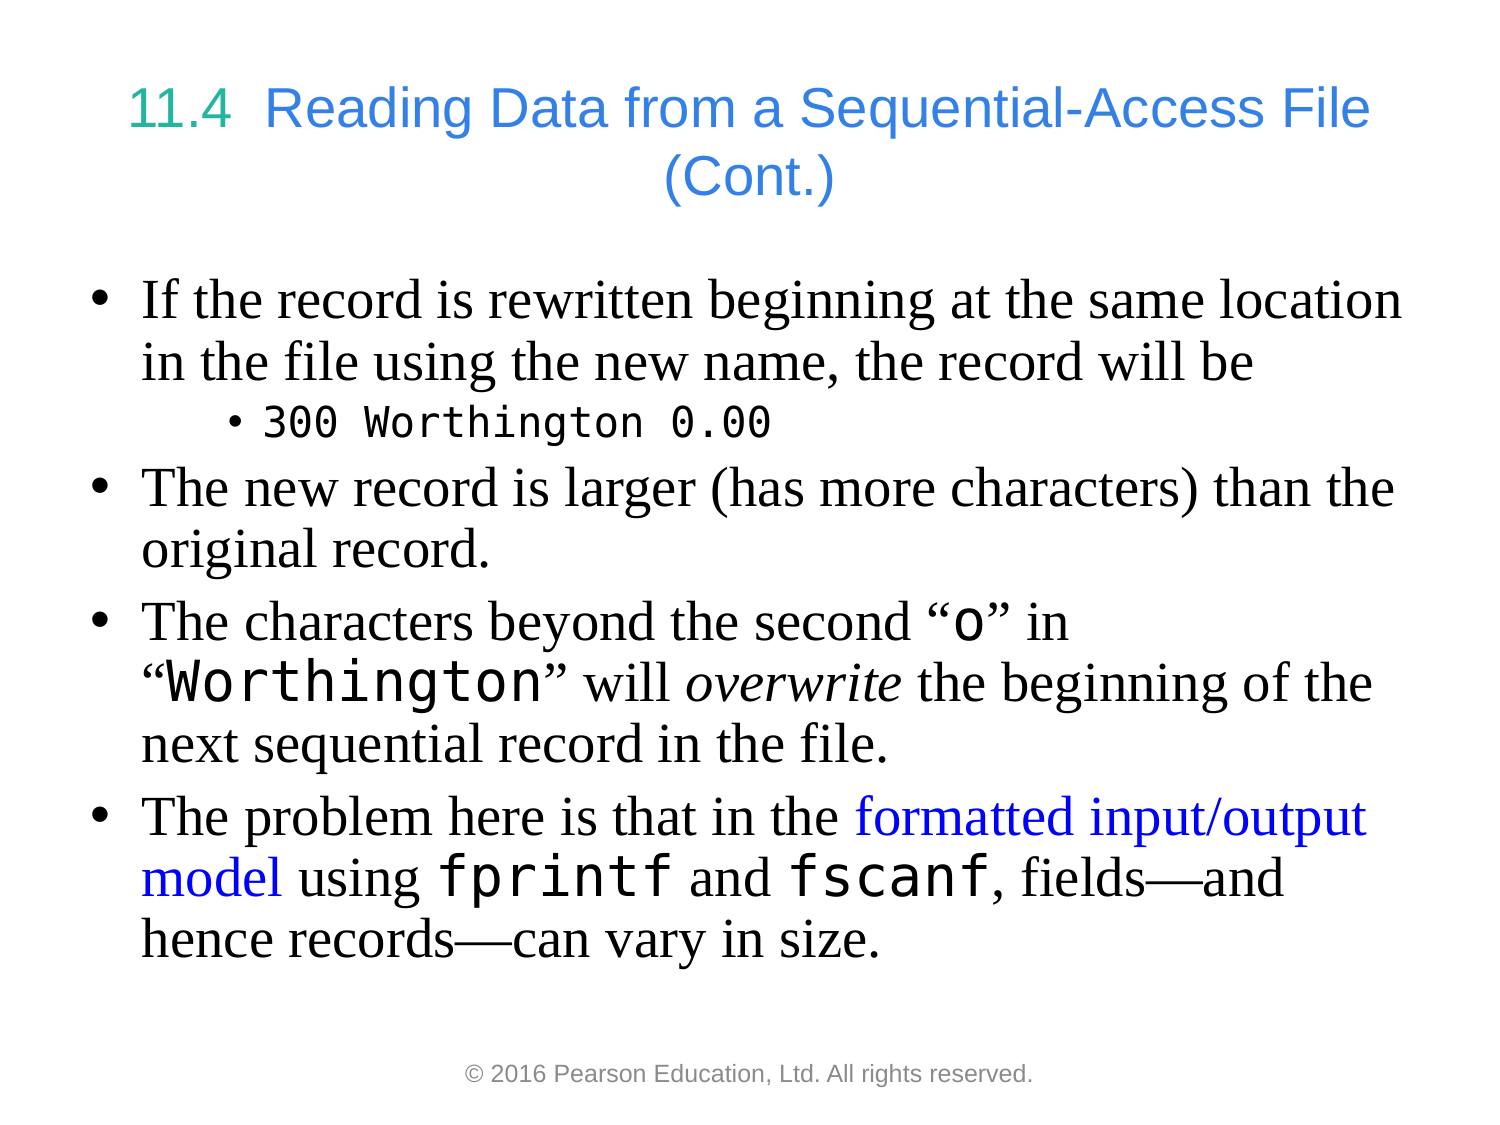

# 11.4  Reading Data from a Sequential-Access File (Cont.)
If the record is rewritten beginning at the same location in the file using the new name, the record will be
300 Worthington 0.00
The new record is larger (has more characters) than the original record.
The characters beyond the second “o” in “Worthington” will overwrite the beginning of the next sequential record in the file.
The problem here is that in the formatted input/output model using fprintf and fscanf, fields—and hence records—can vary in size.
© 2016 Pearson Education, Ltd. All rights reserved.